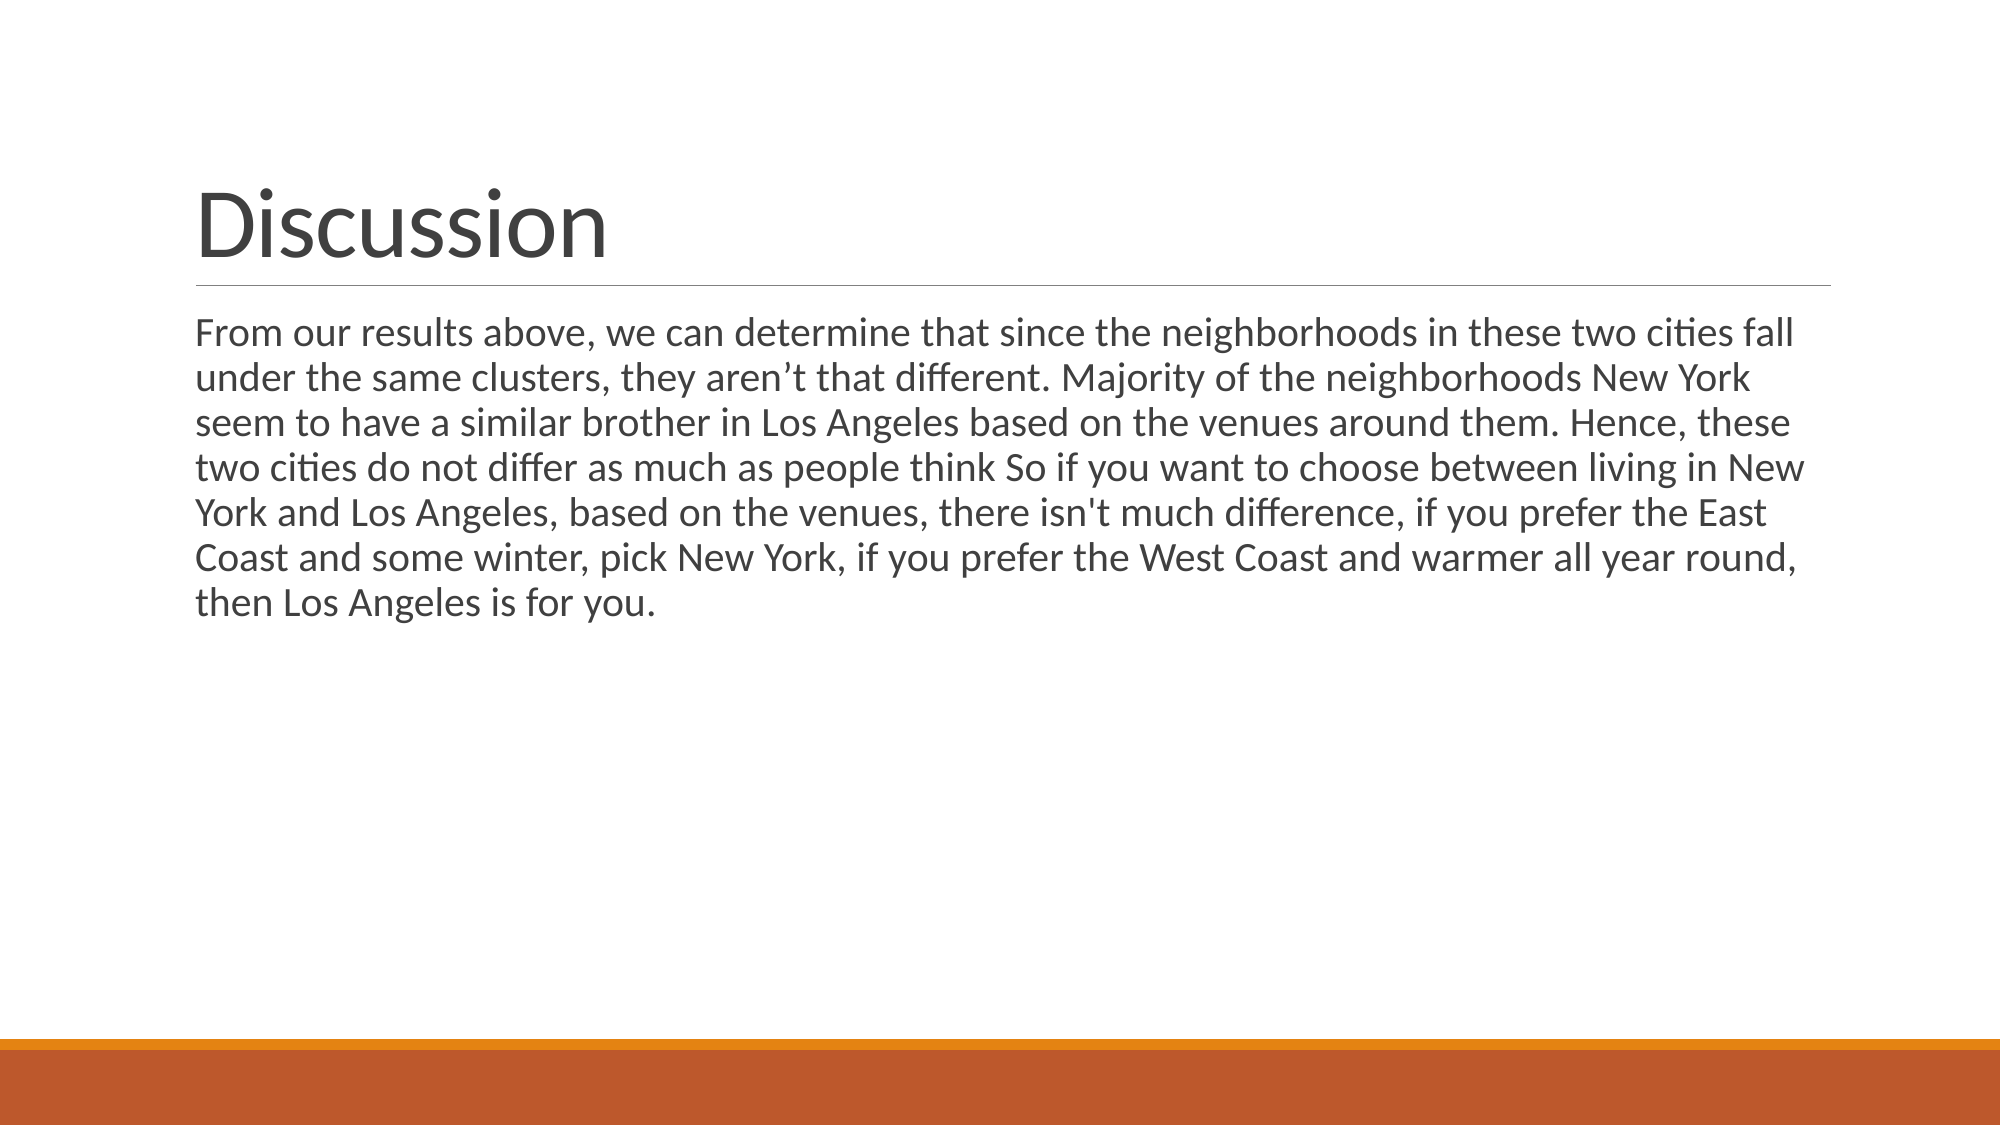

# Discussion
From our results above, we can determine that since the neighborhoods in these two cities fall under the same clusters, they aren’t that different. Majority of the neighborhoods New York seem to have a similar brother in Los Angeles based on the venues around them. Hence, these two cities do not differ as much as people think So if you want to choose between living in New York and Los Angeles, based on the venues, there isn't much difference, if you prefer the East Coast and some winter, pick New York, if you prefer the West Coast and warmer all year round, then Los Angeles is for you.